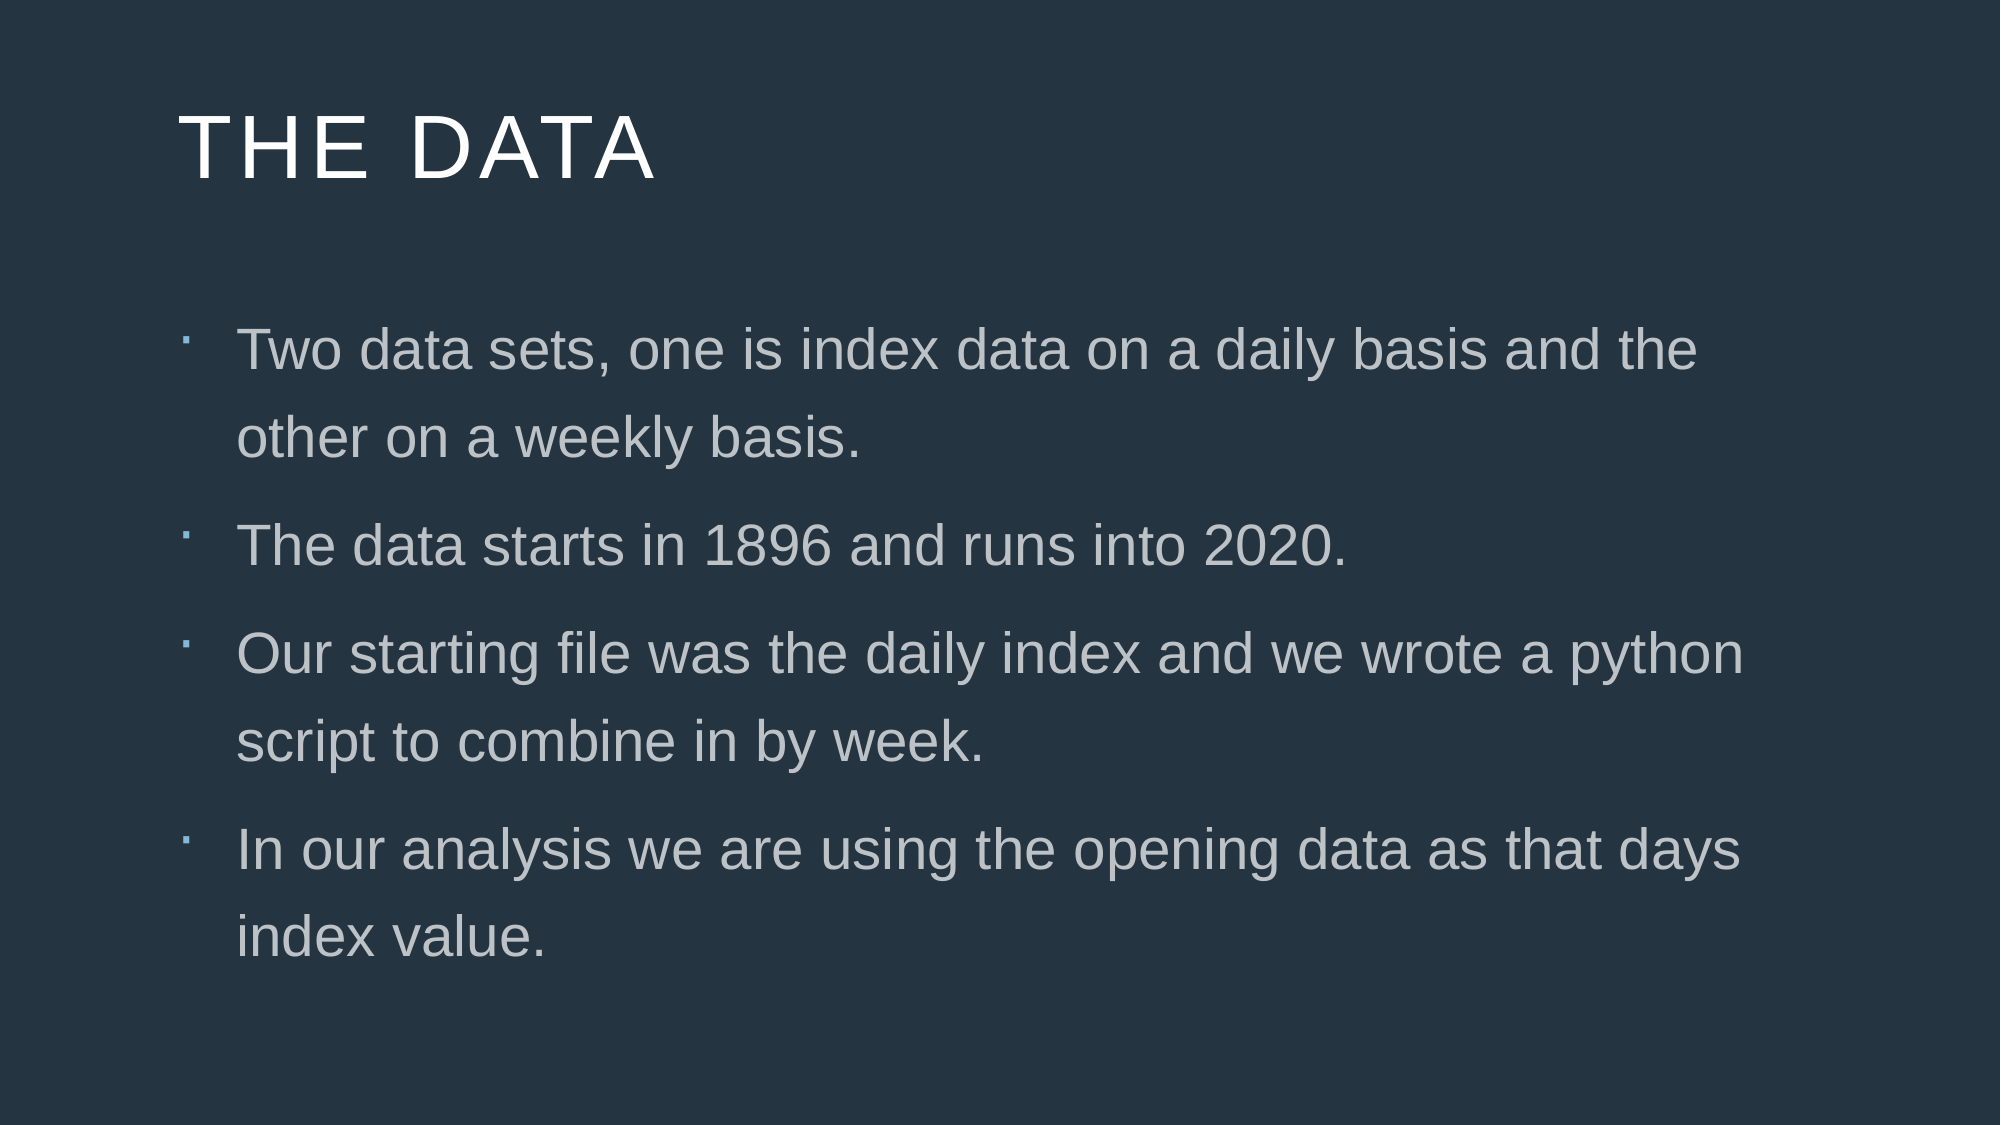

# The Data
Two data sets, one is index data on a daily basis and the other on a weekly basis.
The data starts in 1896 and runs into 2020.
Our starting file was the daily index and we wrote a python script to combine in by week.
In our analysis we are using the opening data as that days index value.